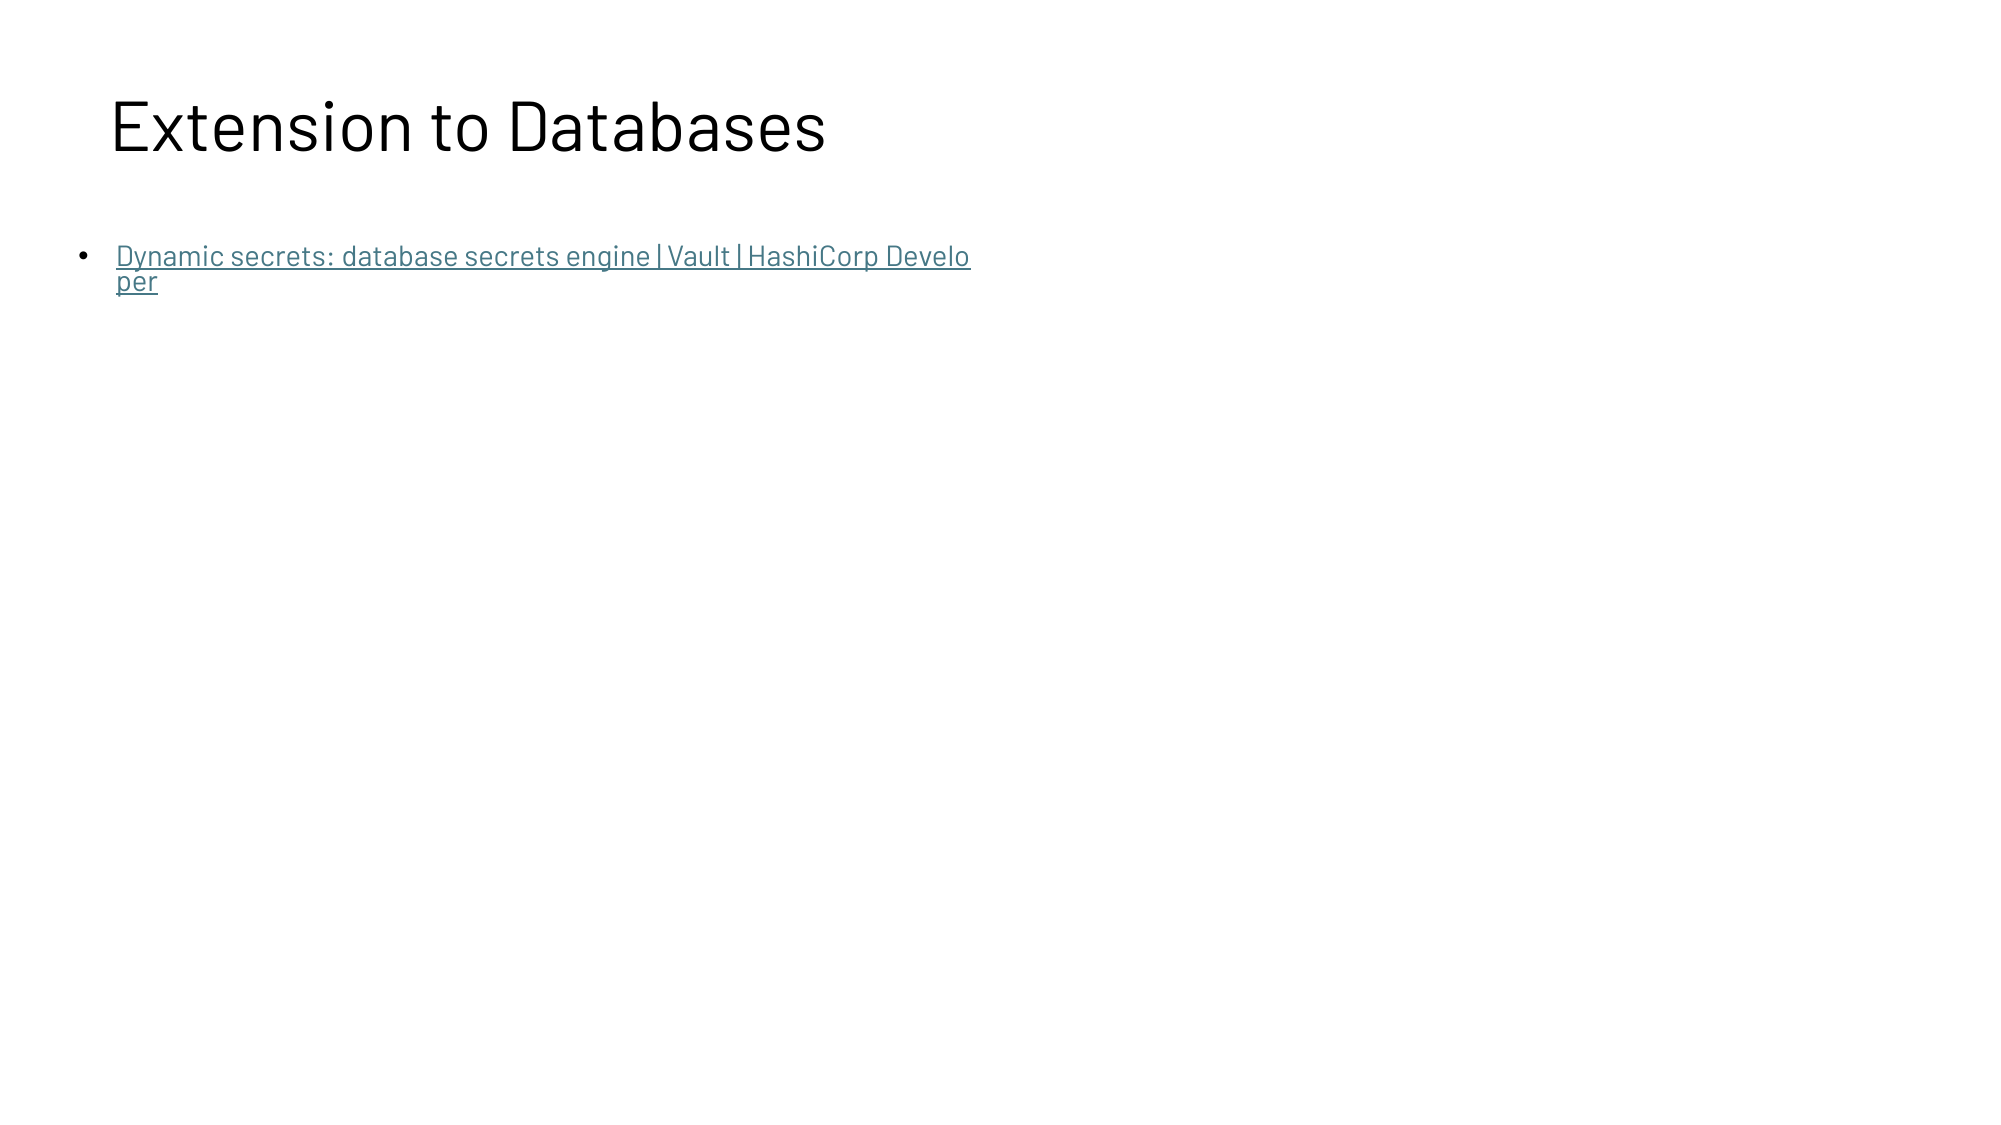

# Extension to Databases
Dynamic secrets: database secrets engine | Vault | HashiCorp Developer